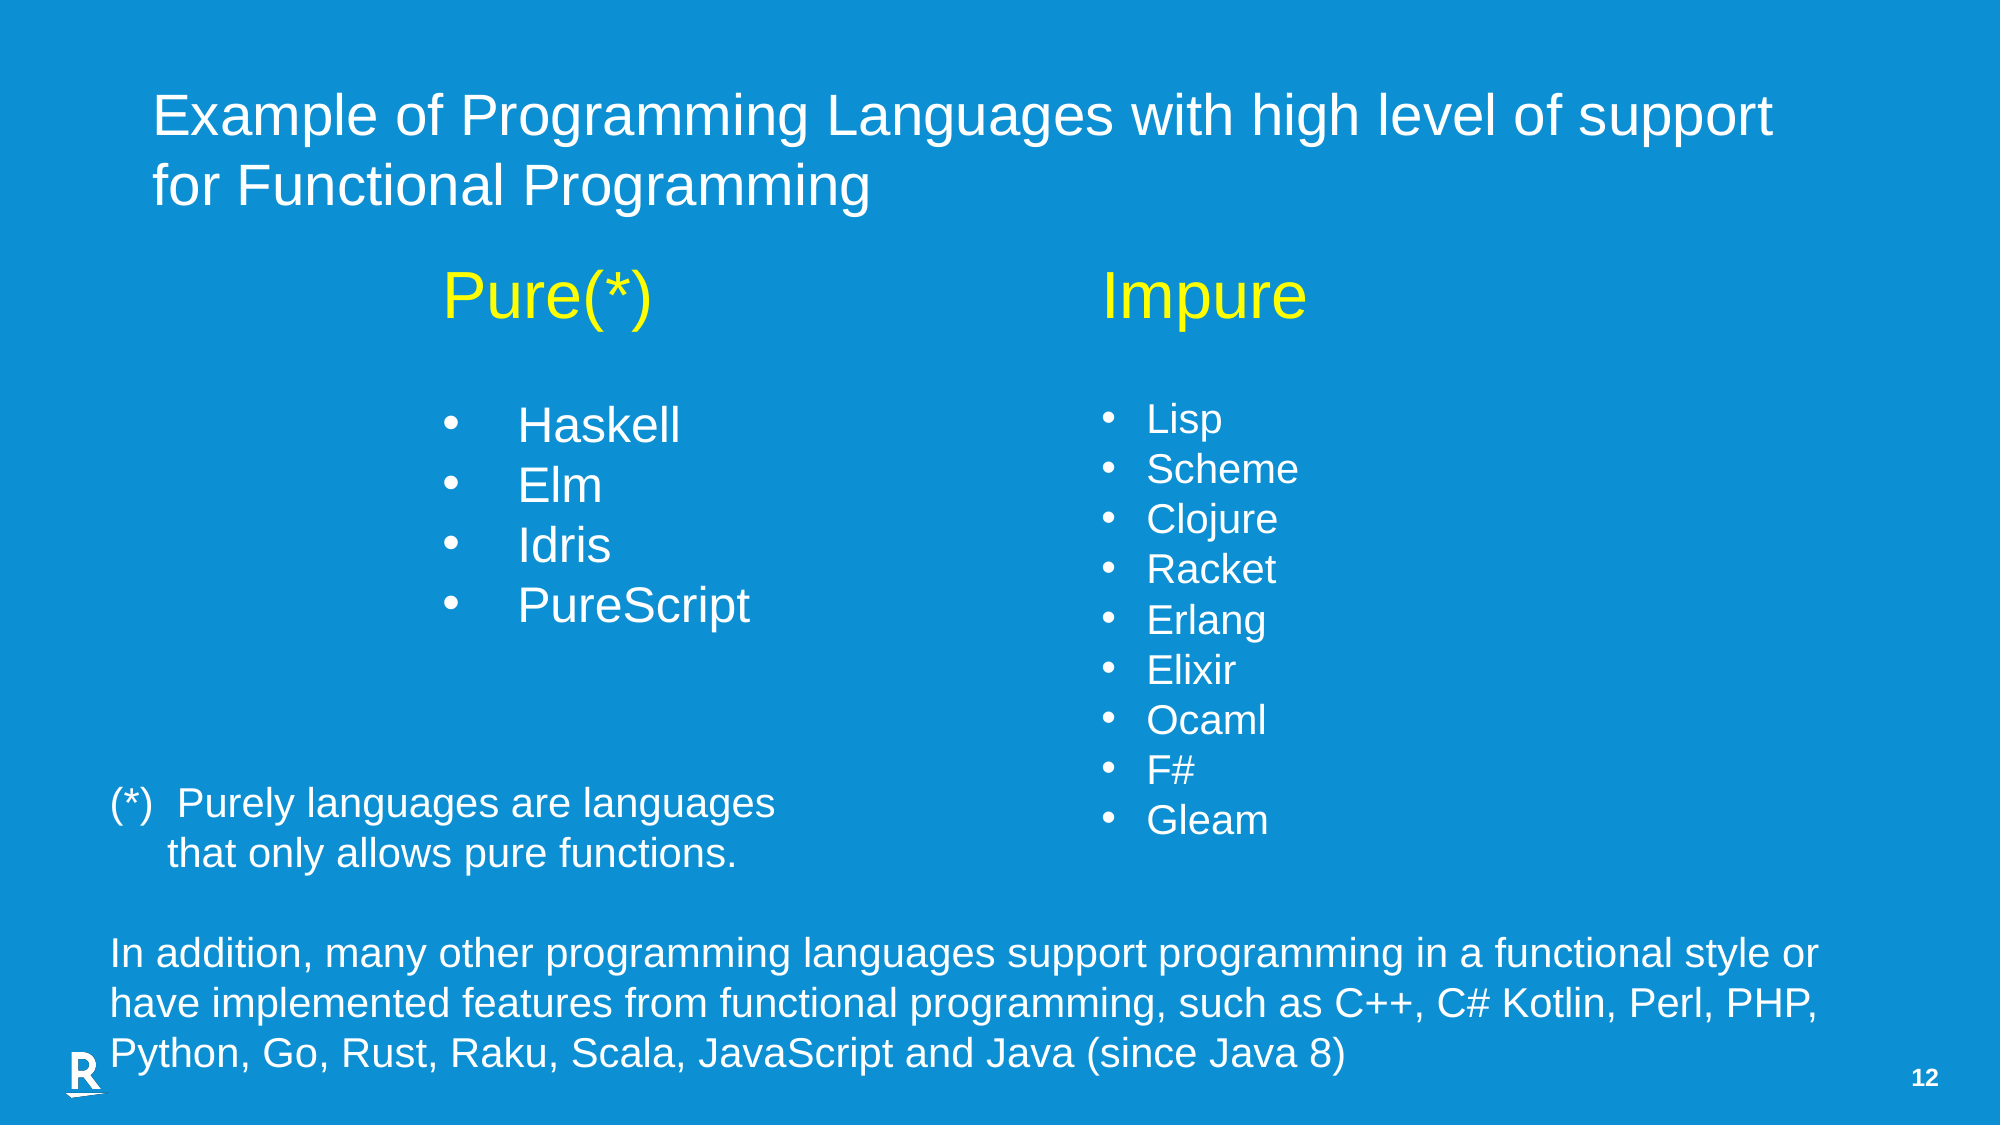

Example of Programming Languages with high level of support for Functional Programming
Pure(*)

Haskell
Elm
Idris
PureScript

Impure

Lisp
Scheme
Clojure
Racket
Erlang
Elixir
Ocaml
F#
Gleam
(*)  Purely languages are languages
     that only allows pure functions.

In addition, many other programming languages support programming in a functional style or have implemented features from functional programming, such as C++, C# Kotlin, Perl, PHP, Python, Go, Rust, Raku, Scala, JavaScript and Java (since Java 8)